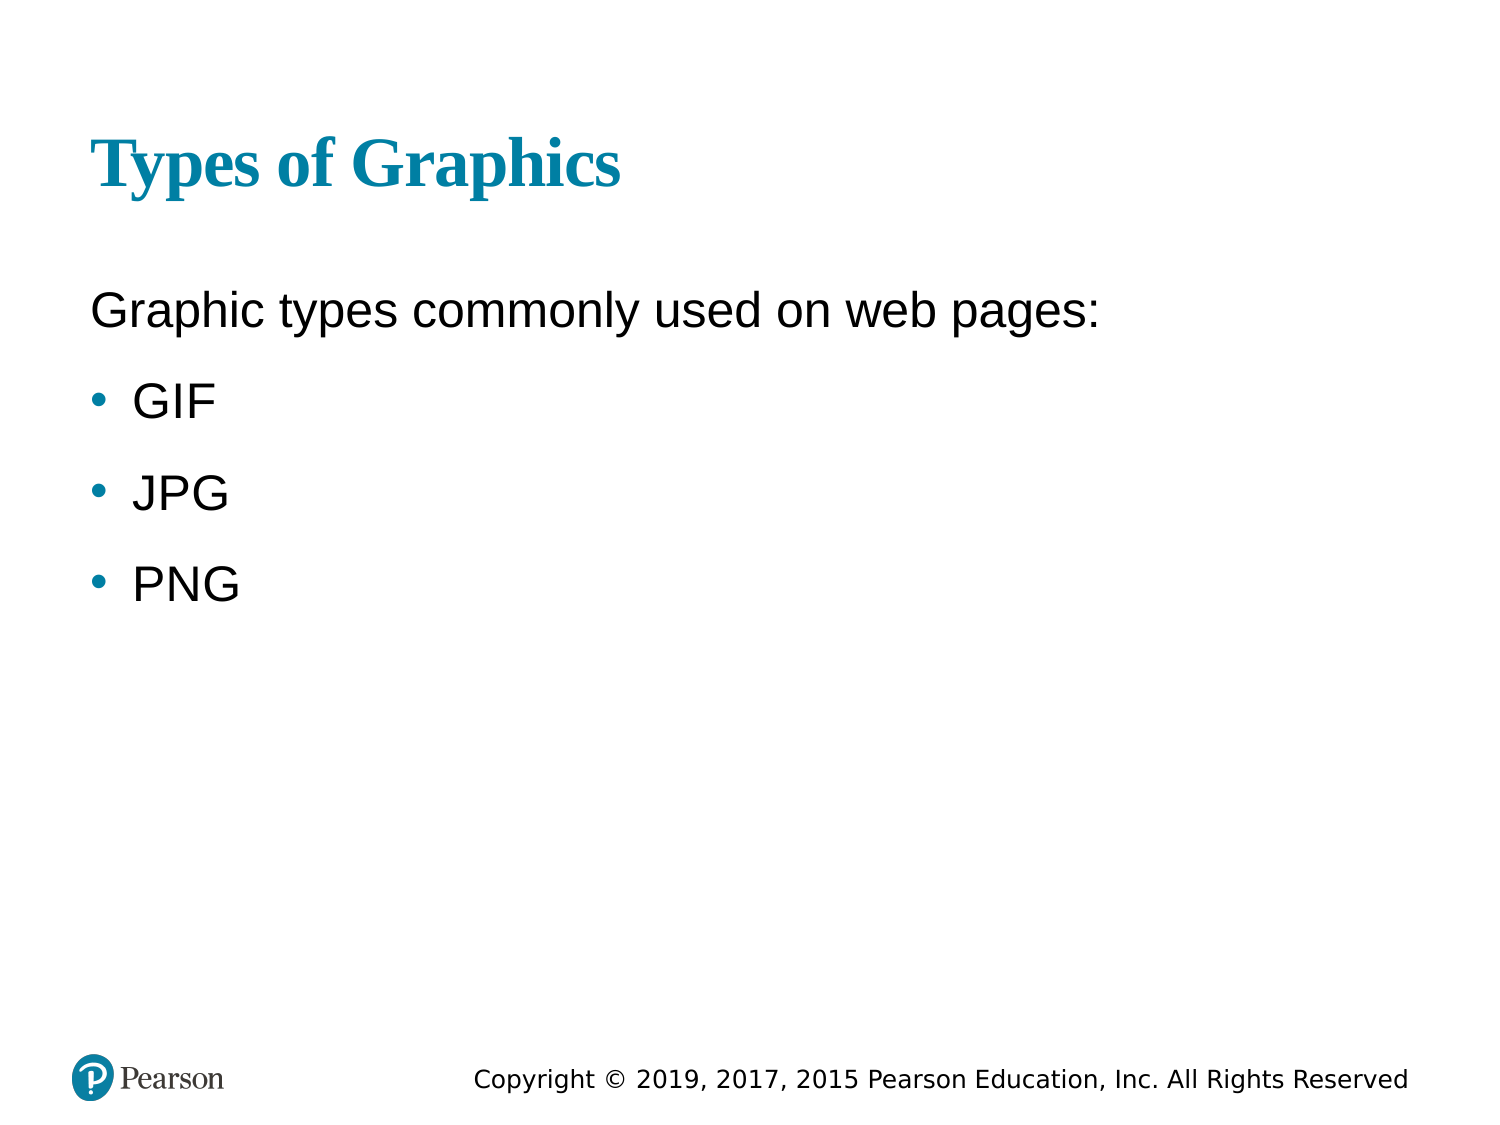

# Types of Graphics
Graphic types commonly used on web pages:
G I F
J P G
P N G